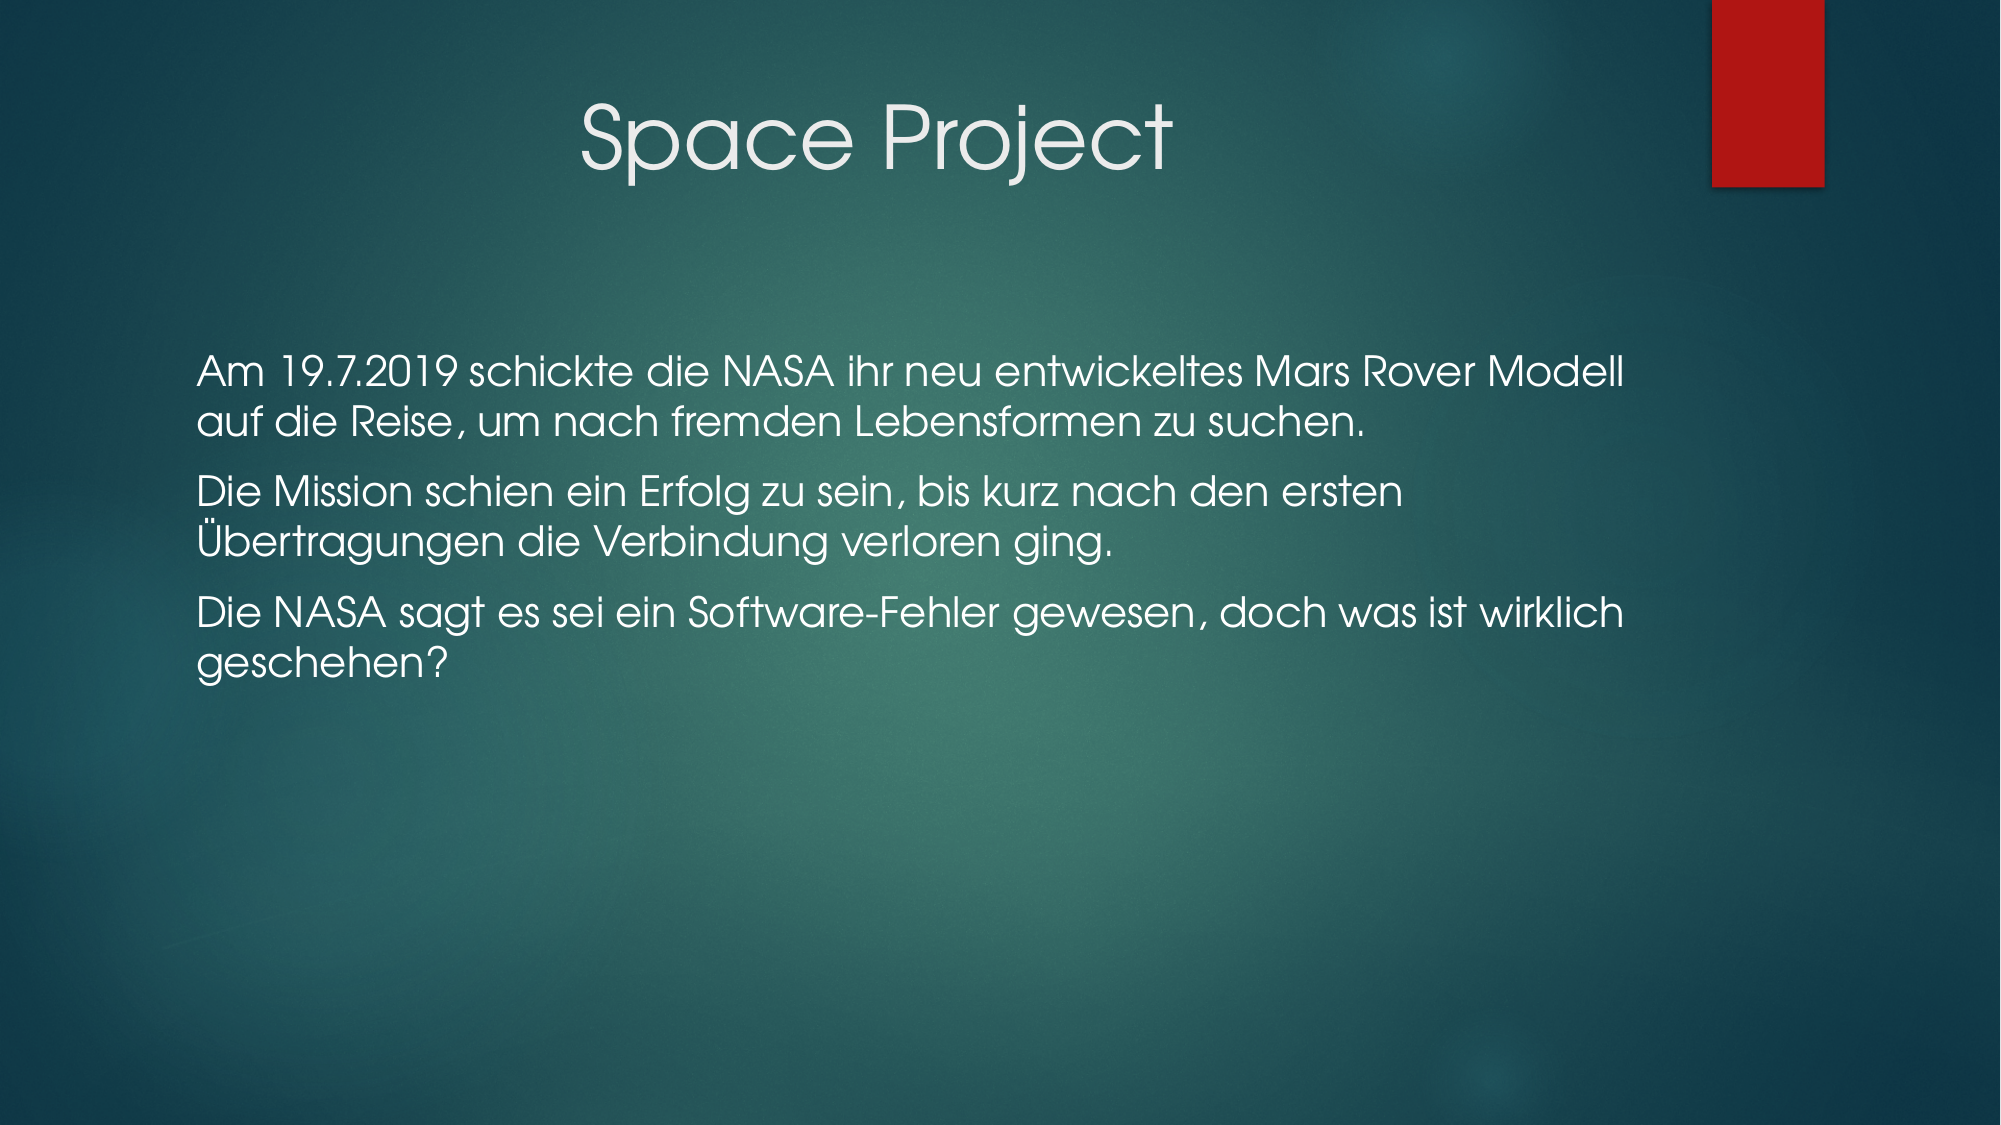

# Space Project
Am 19.7.2019 schickte die NASA ihr neu entwickeltes Mars Rover Modell auf die Reise, um nach fremden Lebensformen zu suchen.
Die Mission schien ein Erfolg zu sein, bis kurz nach den ersten Übertragungen die Verbindung verloren ging.
Die NASA sagt es sei ein Software-Fehler gewesen, doch was ist wirklich geschehen?